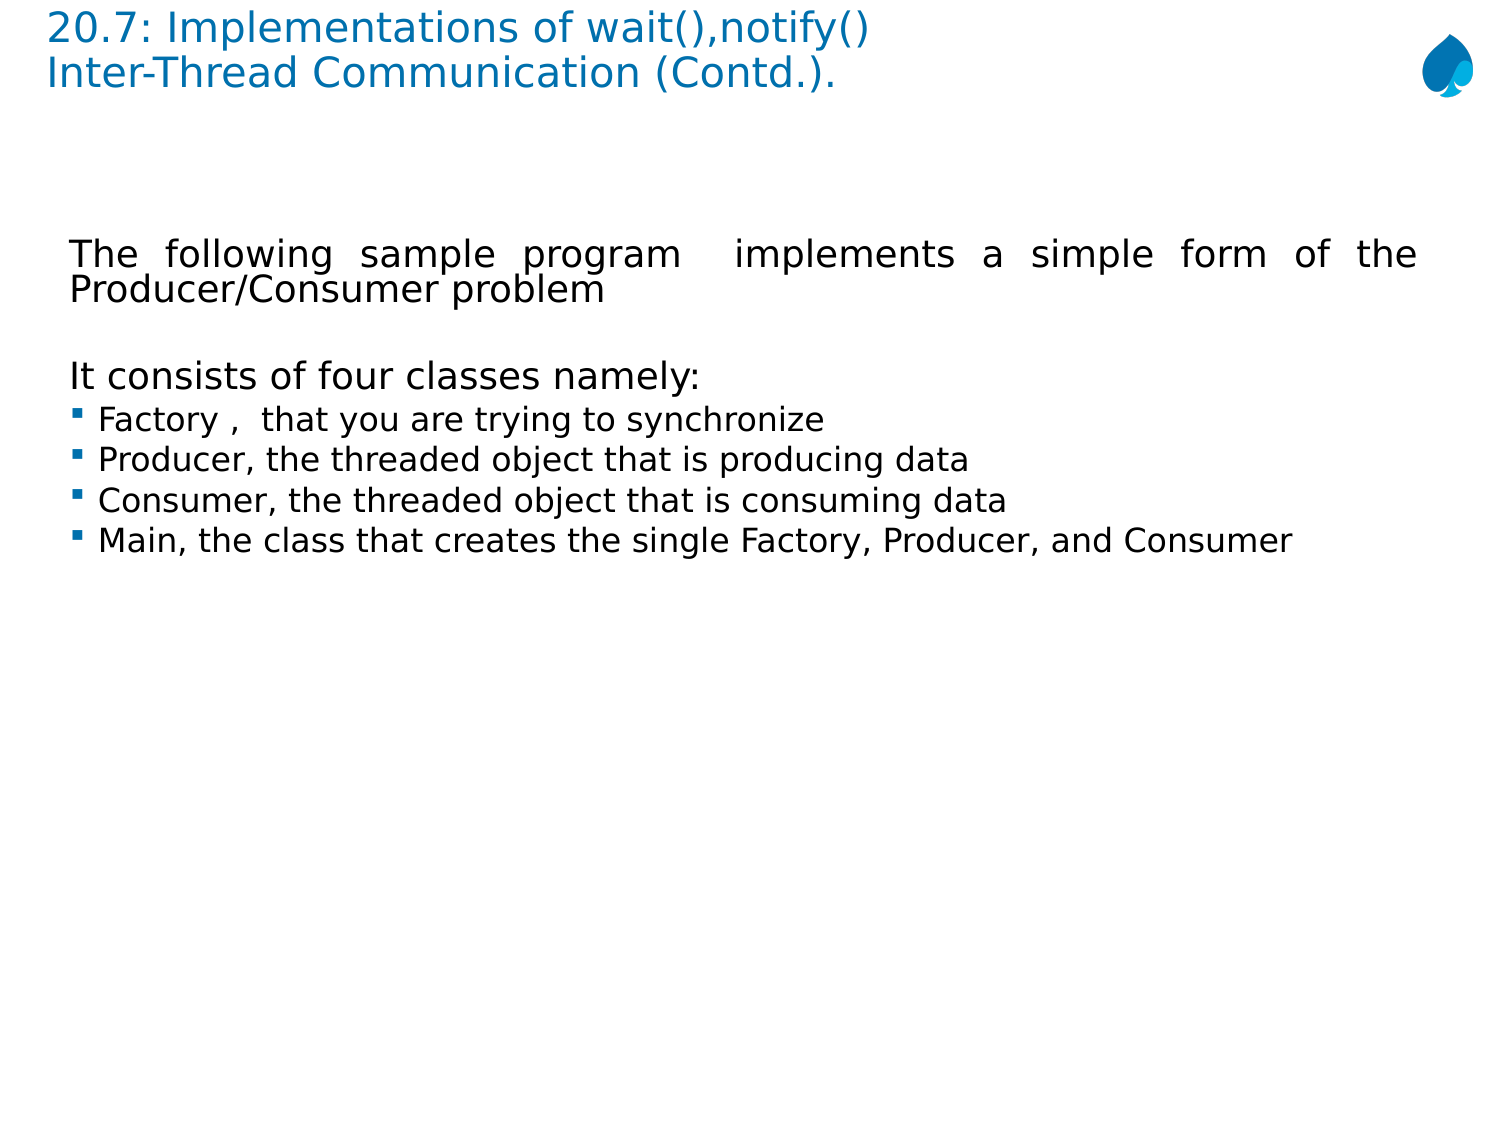

# 20.7: Implementations of wait(),notify() Inter-Thread Communication (Contd.).
The following sample program  implements a simple form of the Producer/Consumer problem

It consists of four classes namely:
Factory ,  that you are trying to synchronize
Producer, the threaded object that is producing data
Consumer, the threaded object that is consuming data
Main, the class that creates the single Factory, Producer, and Consumer